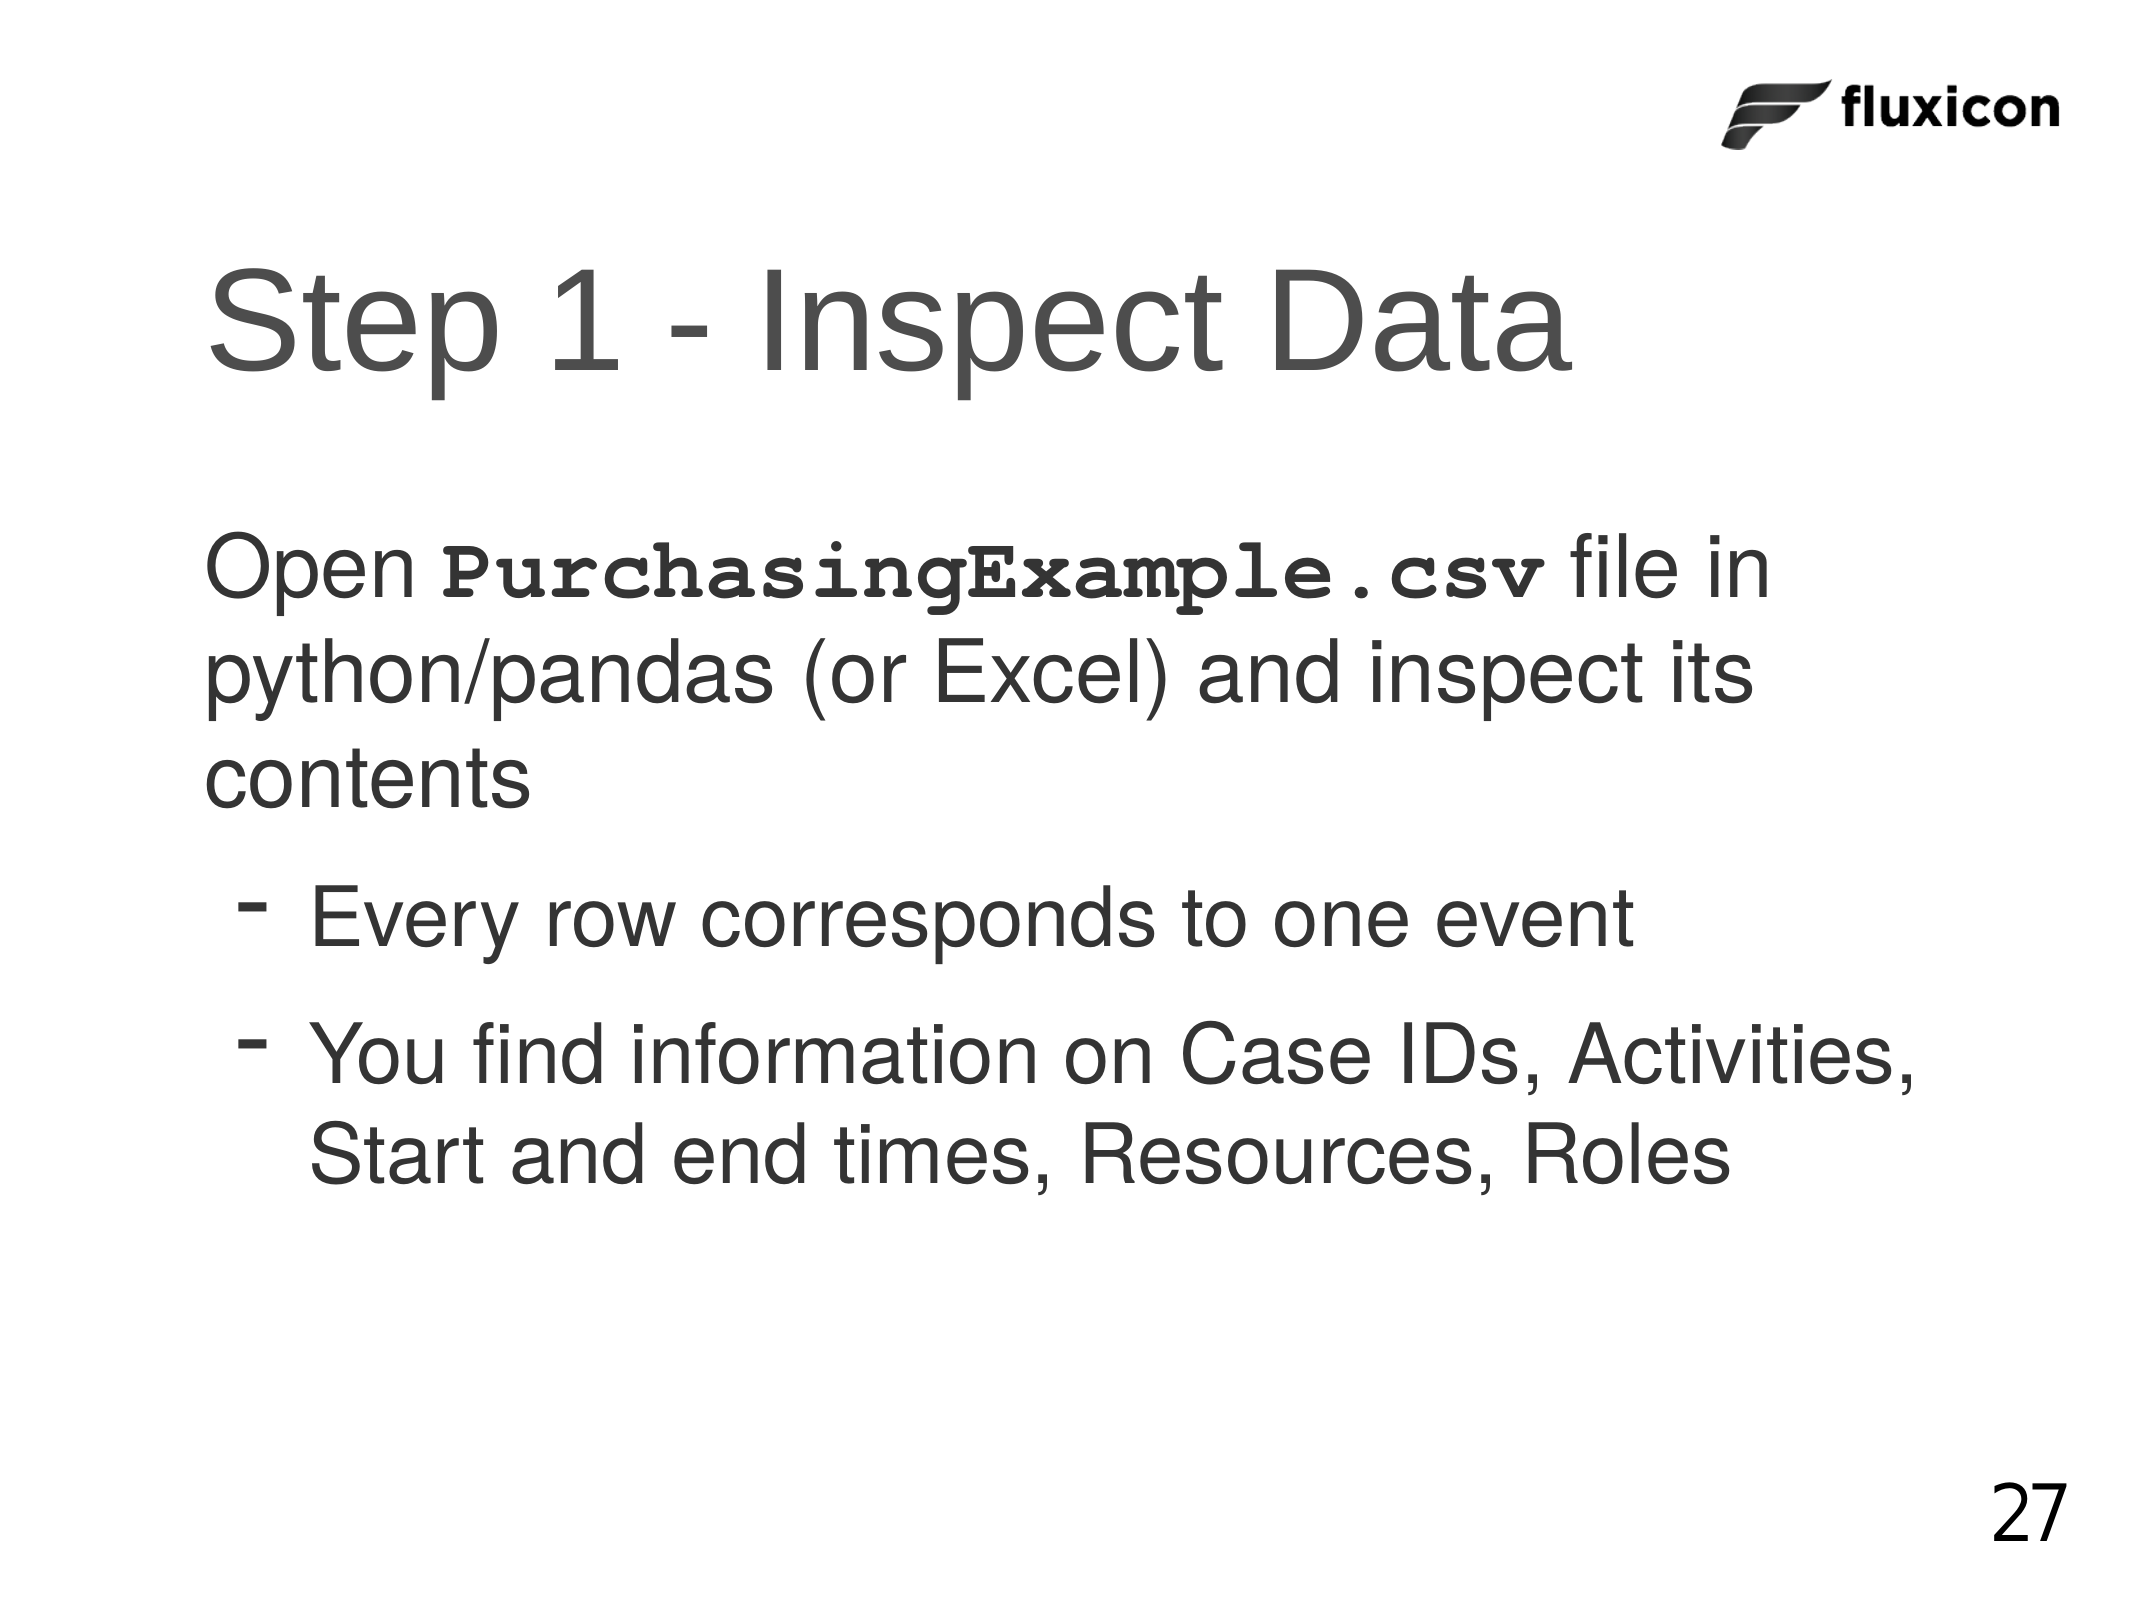

# Step 1 - Inspect Data
Open PurchasingExample.csv file in python/pandas (or Excel) and inspect its contents
Every row corresponds to one event
You find information on Case IDs, Activities, Start and end times, Resources, Roles
27